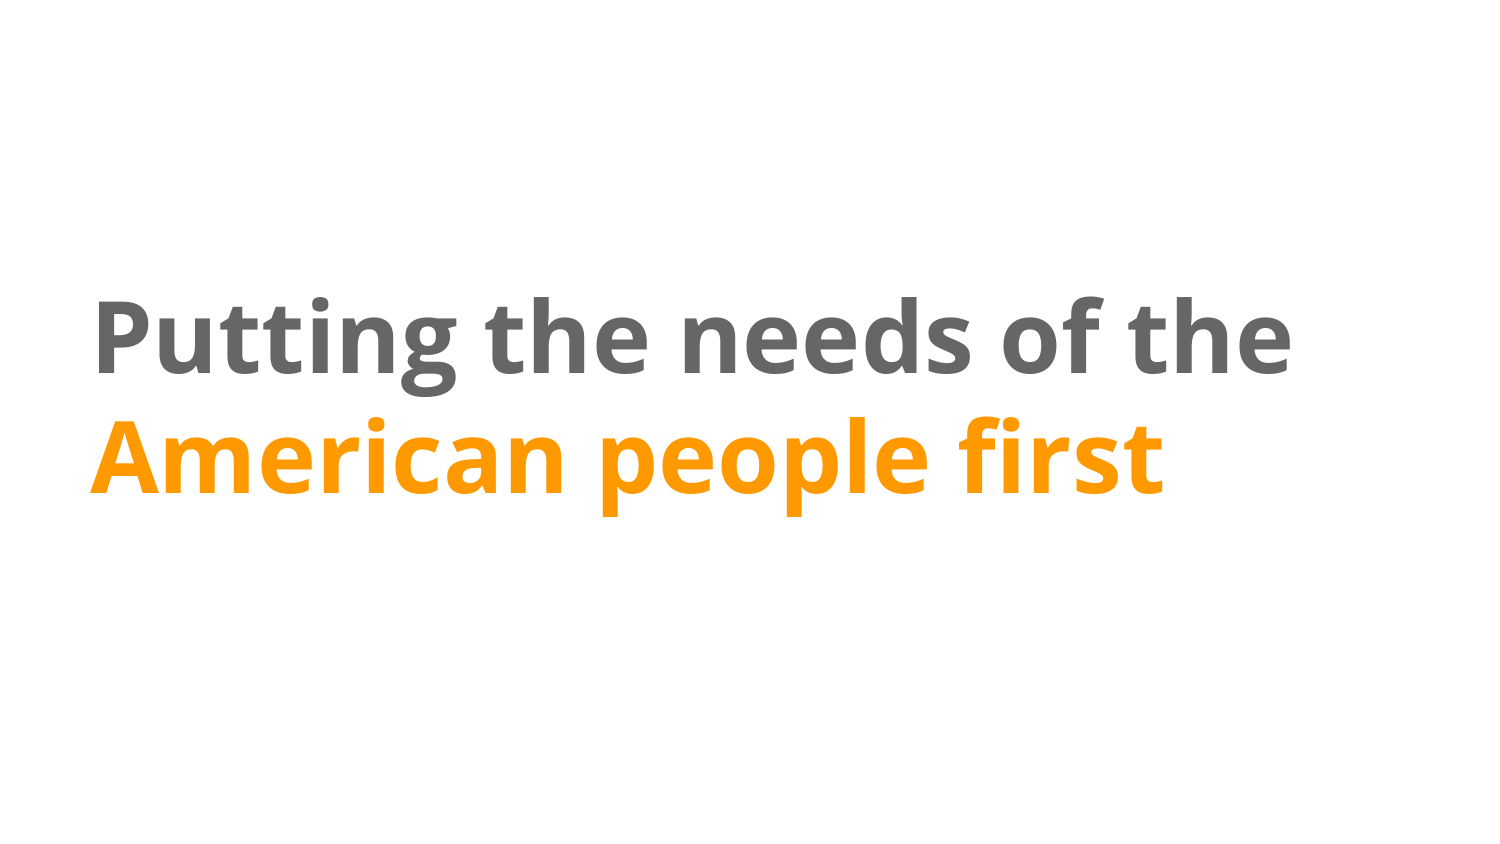

# Putting the needs of the American people first